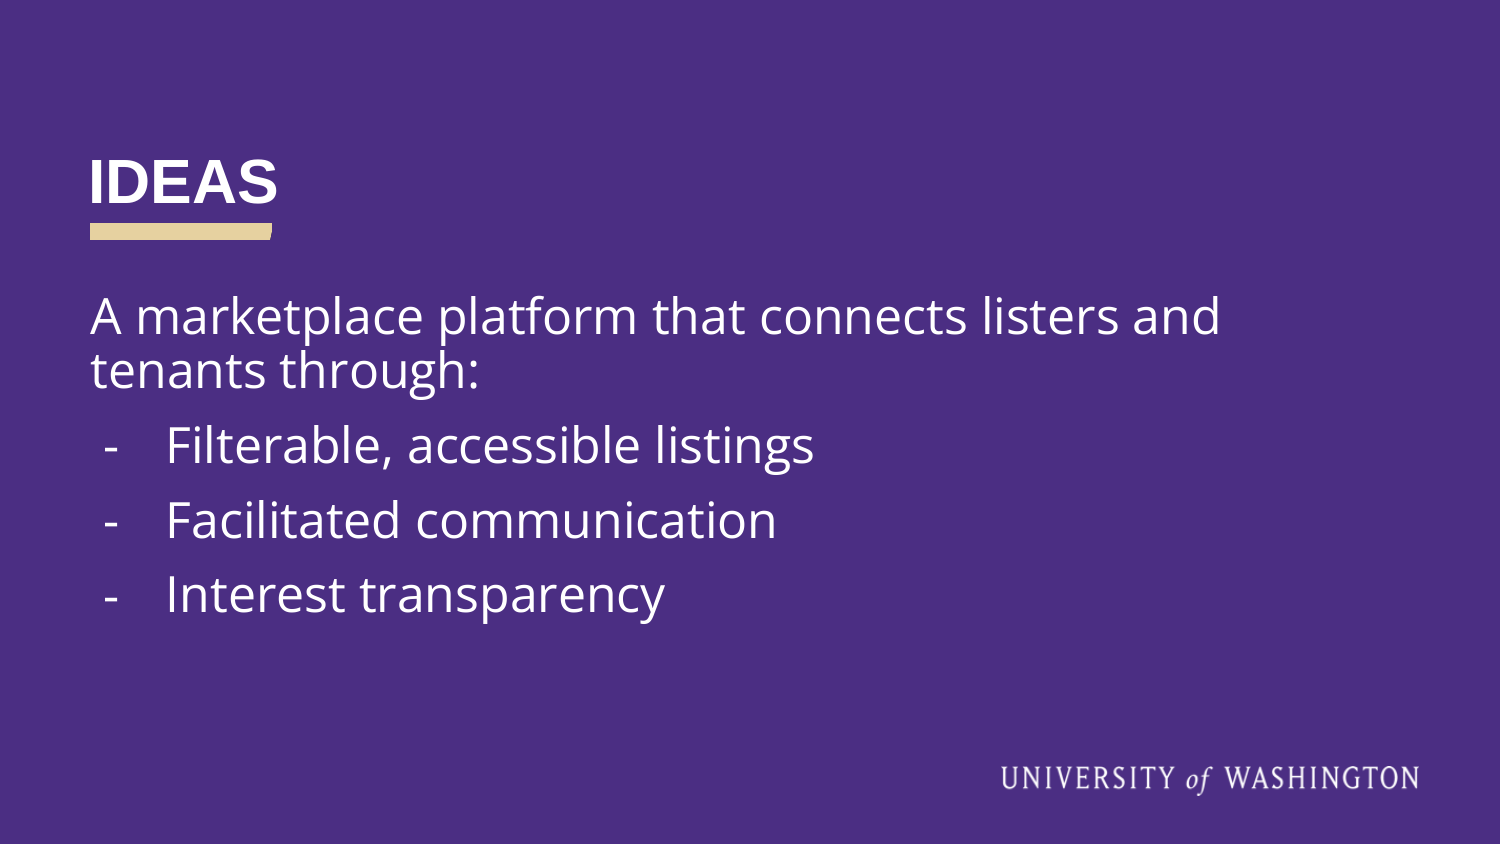

# IDEAS
A marketplace platform that connects listers and tenants through:
Filterable, accessible listings
Facilitated communication
Interest transparency